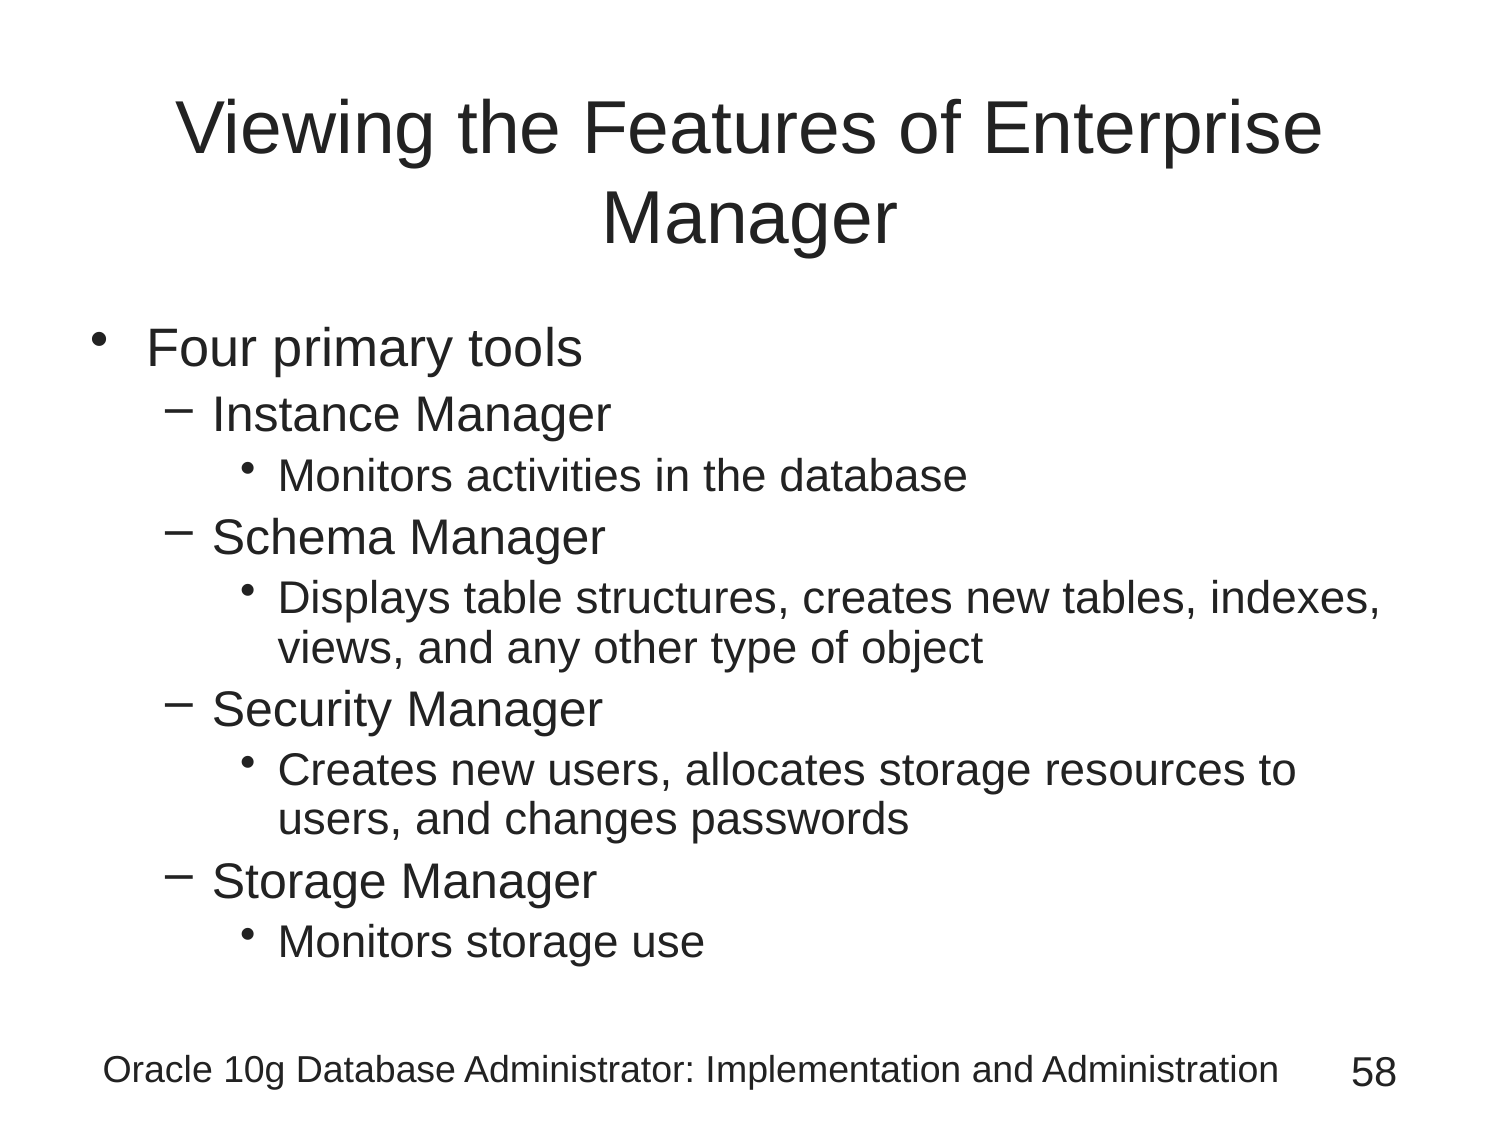

# Viewing the Features of Enterprise Manager
Four primary tools
Instance Manager
Monitors activities in the database
Schema Manager
Displays table structures, creates new tables, indexes, views, and any other type of object
Security Manager
Creates new users, allocates storage resources to users, and changes passwords
Storage Manager
Monitors storage use
Oracle 10g Database Administrator: Implementation and Administration
58